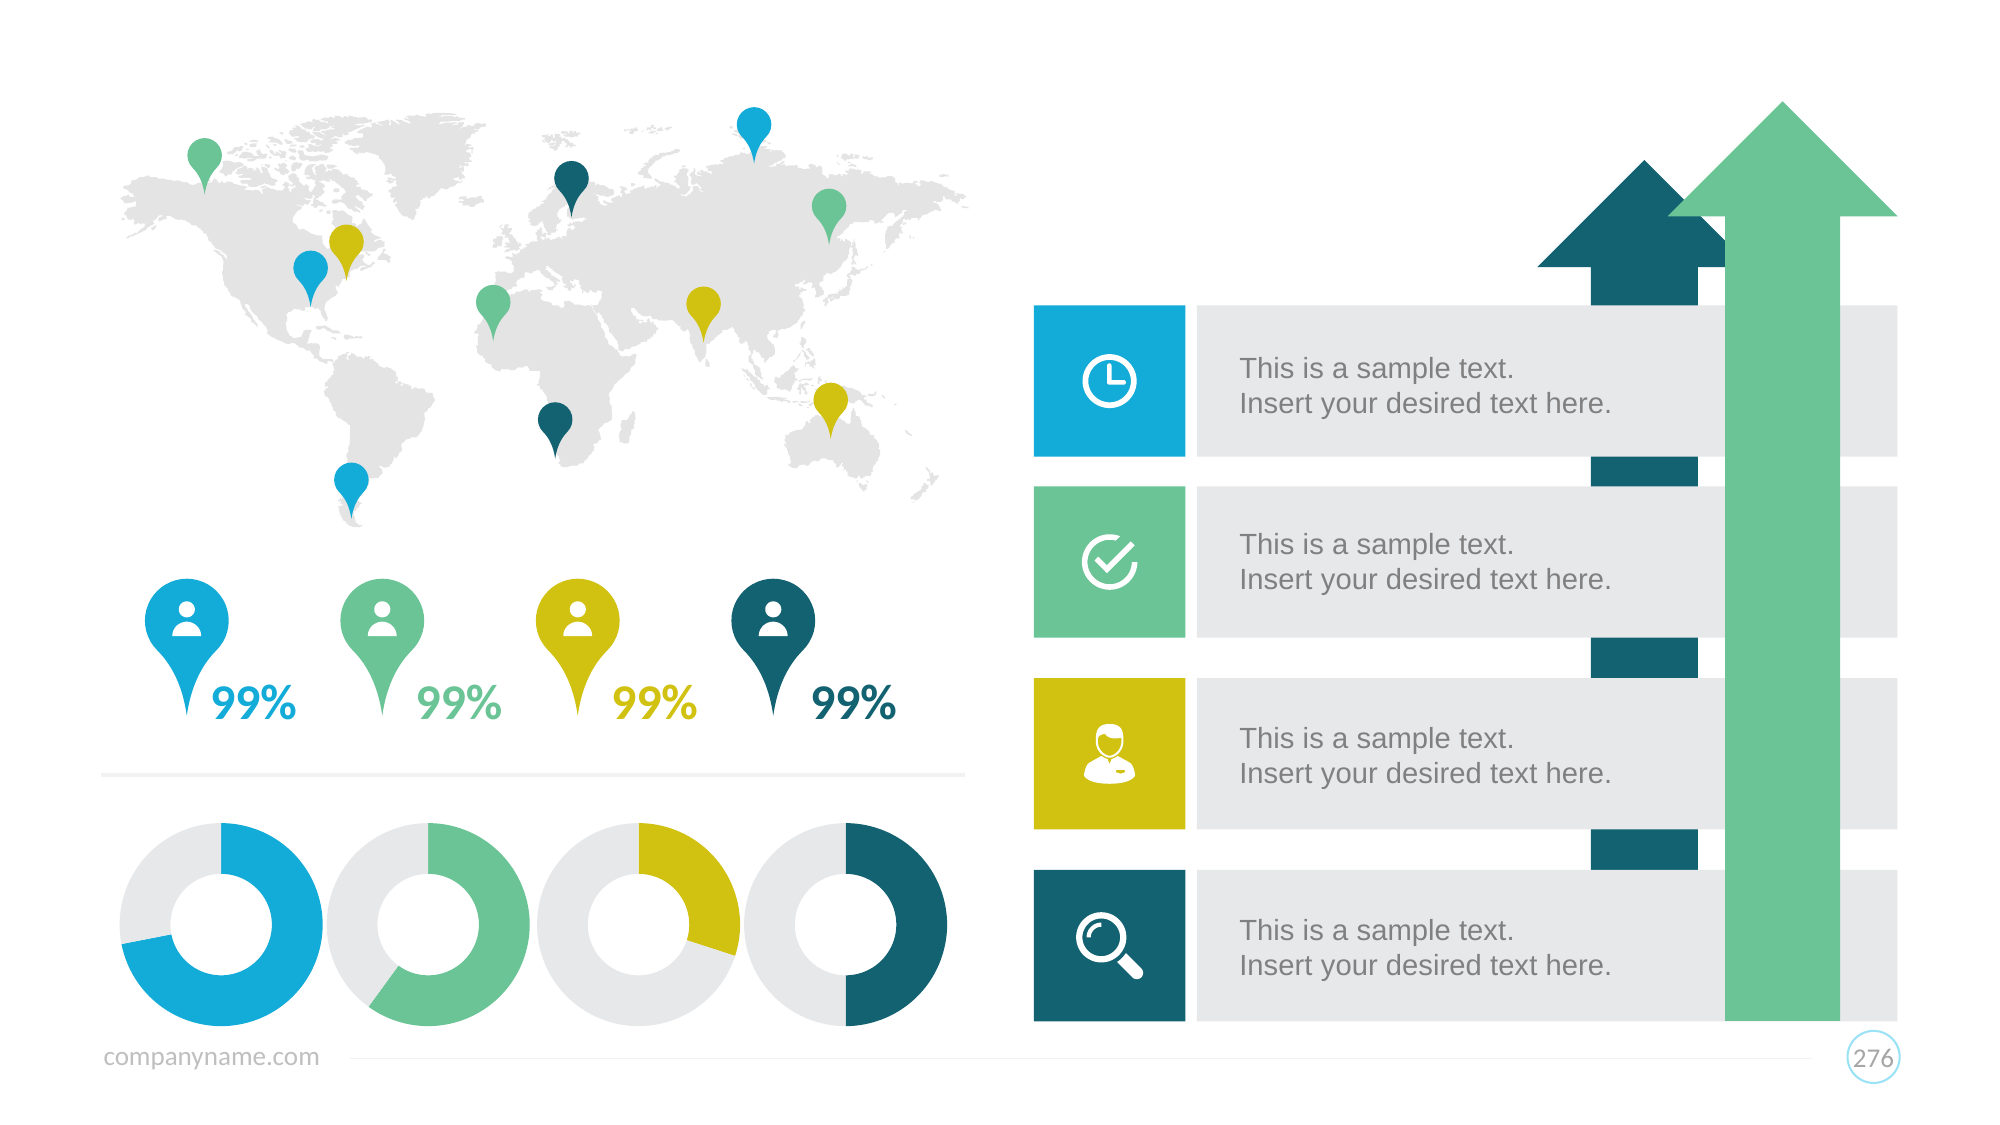

This is a sample text.
Insert your desired text here.

This is a sample text.
Insert your desired text here.

99%
99%
99%
99%

This is a sample text.
Insert your desired text here.

### Chart

| Category | Sales |
|---|---|
| 1st Qtr | 8.200000000000001 |
| 2nd Qtr | 3.2 |

### Chart

| Category | Sales |
|---|---|
| 1st Qtr | 6.0 |
| 2nd Qtr | 4.0 |

### Chart

| Category | Sales |
|---|---|
| 1st Qtr | 3.0 |
| 2nd Qtr | 7.0 |

### Chart

| Category | Sales |
|---|---|
| 1st Qtr | 5.0 |
| 2nd Qtr | 5.0 |
This is a sample text.
Insert your desired text here.
companyname.com
276